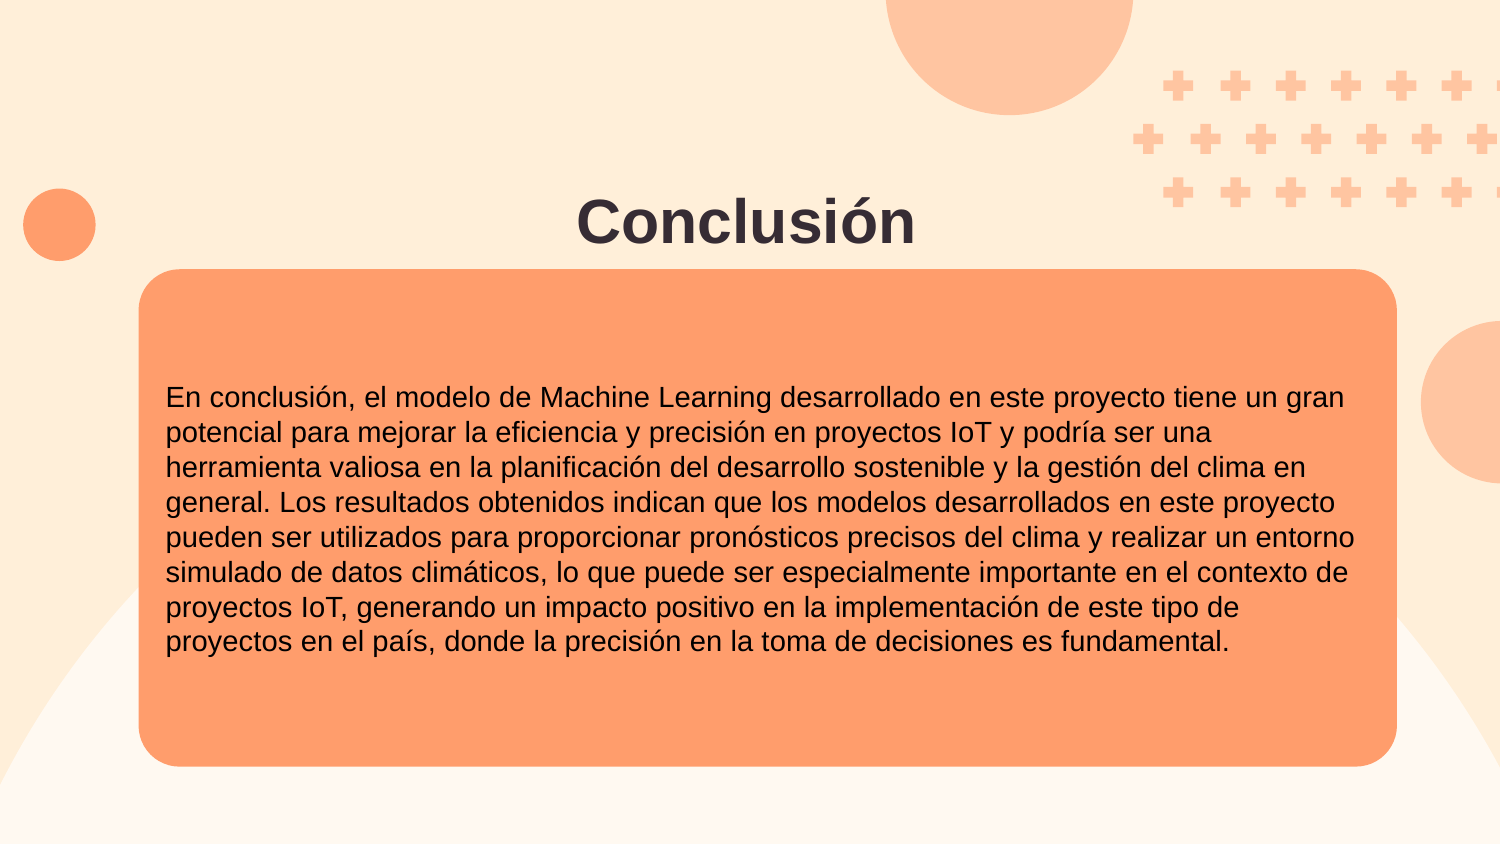

# Conclusión
En conclusión, el modelo de Machine Learning desarrollado en este proyecto tiene un gran potencial para mejorar la eficiencia y precisión en proyectos IoT y podría ser una herramienta valiosa en la planificación del desarrollo sostenible y la gestión del clima en general. Los resultados obtenidos indican que los modelos desarrollados en este proyecto pueden ser utilizados para proporcionar pronósticos precisos del clima y realizar un entorno simulado de datos climáticos, lo que puede ser especialmente importante en el contexto de proyectos IoT, generando un impacto positivo en la implementación de este tipo de proyectos en el país, donde la precisión en la toma de decisiones es fundamental.